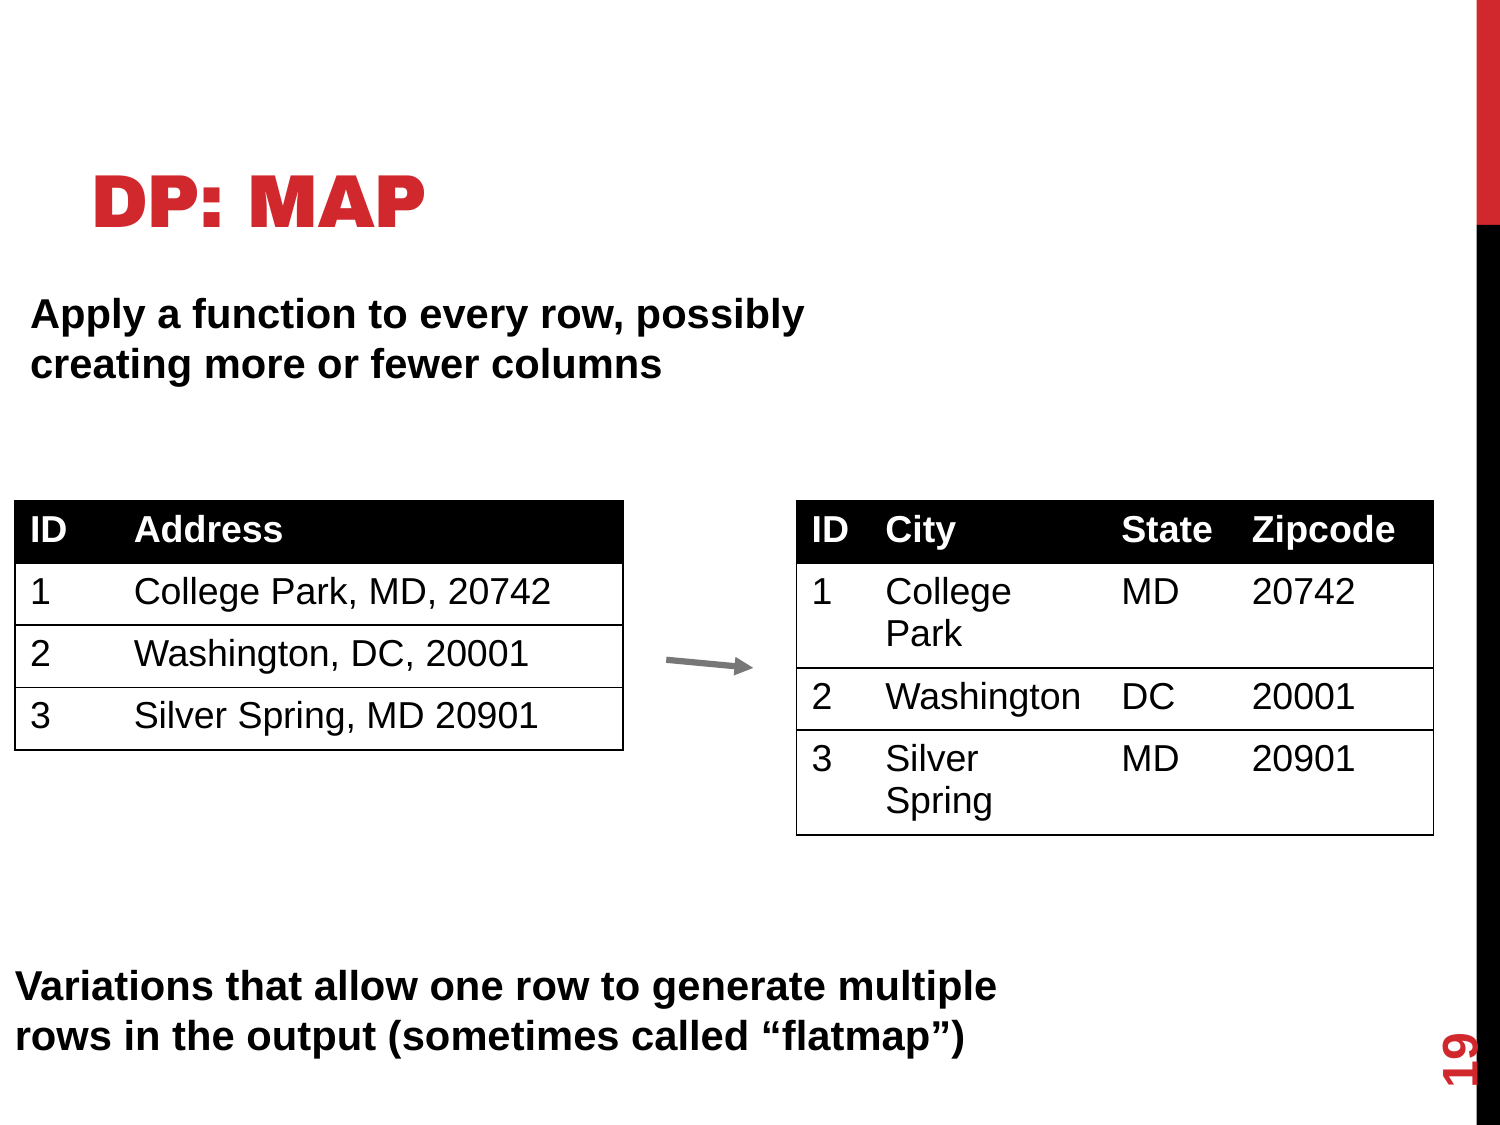

# DP: Map
Apply a function to every row, possibly creating more or fewer columns
| ID | Address |
| --- | --- |
| 1 | College Park, MD, 20742 |
| 2 | Washington, DC, 20001 |
| 3 | Silver Spring, MD 20901 |
| ID | City | State | Zipcode |
| --- | --- | --- | --- |
| 1 | College Park | MD | 20742 |
| 2 | Washington | DC | 20001 |
| 3 | Silver Spring | MD | 20901 |
Variations that allow one row to generate multiple rows in the output (sometimes called “flatmap”)
19